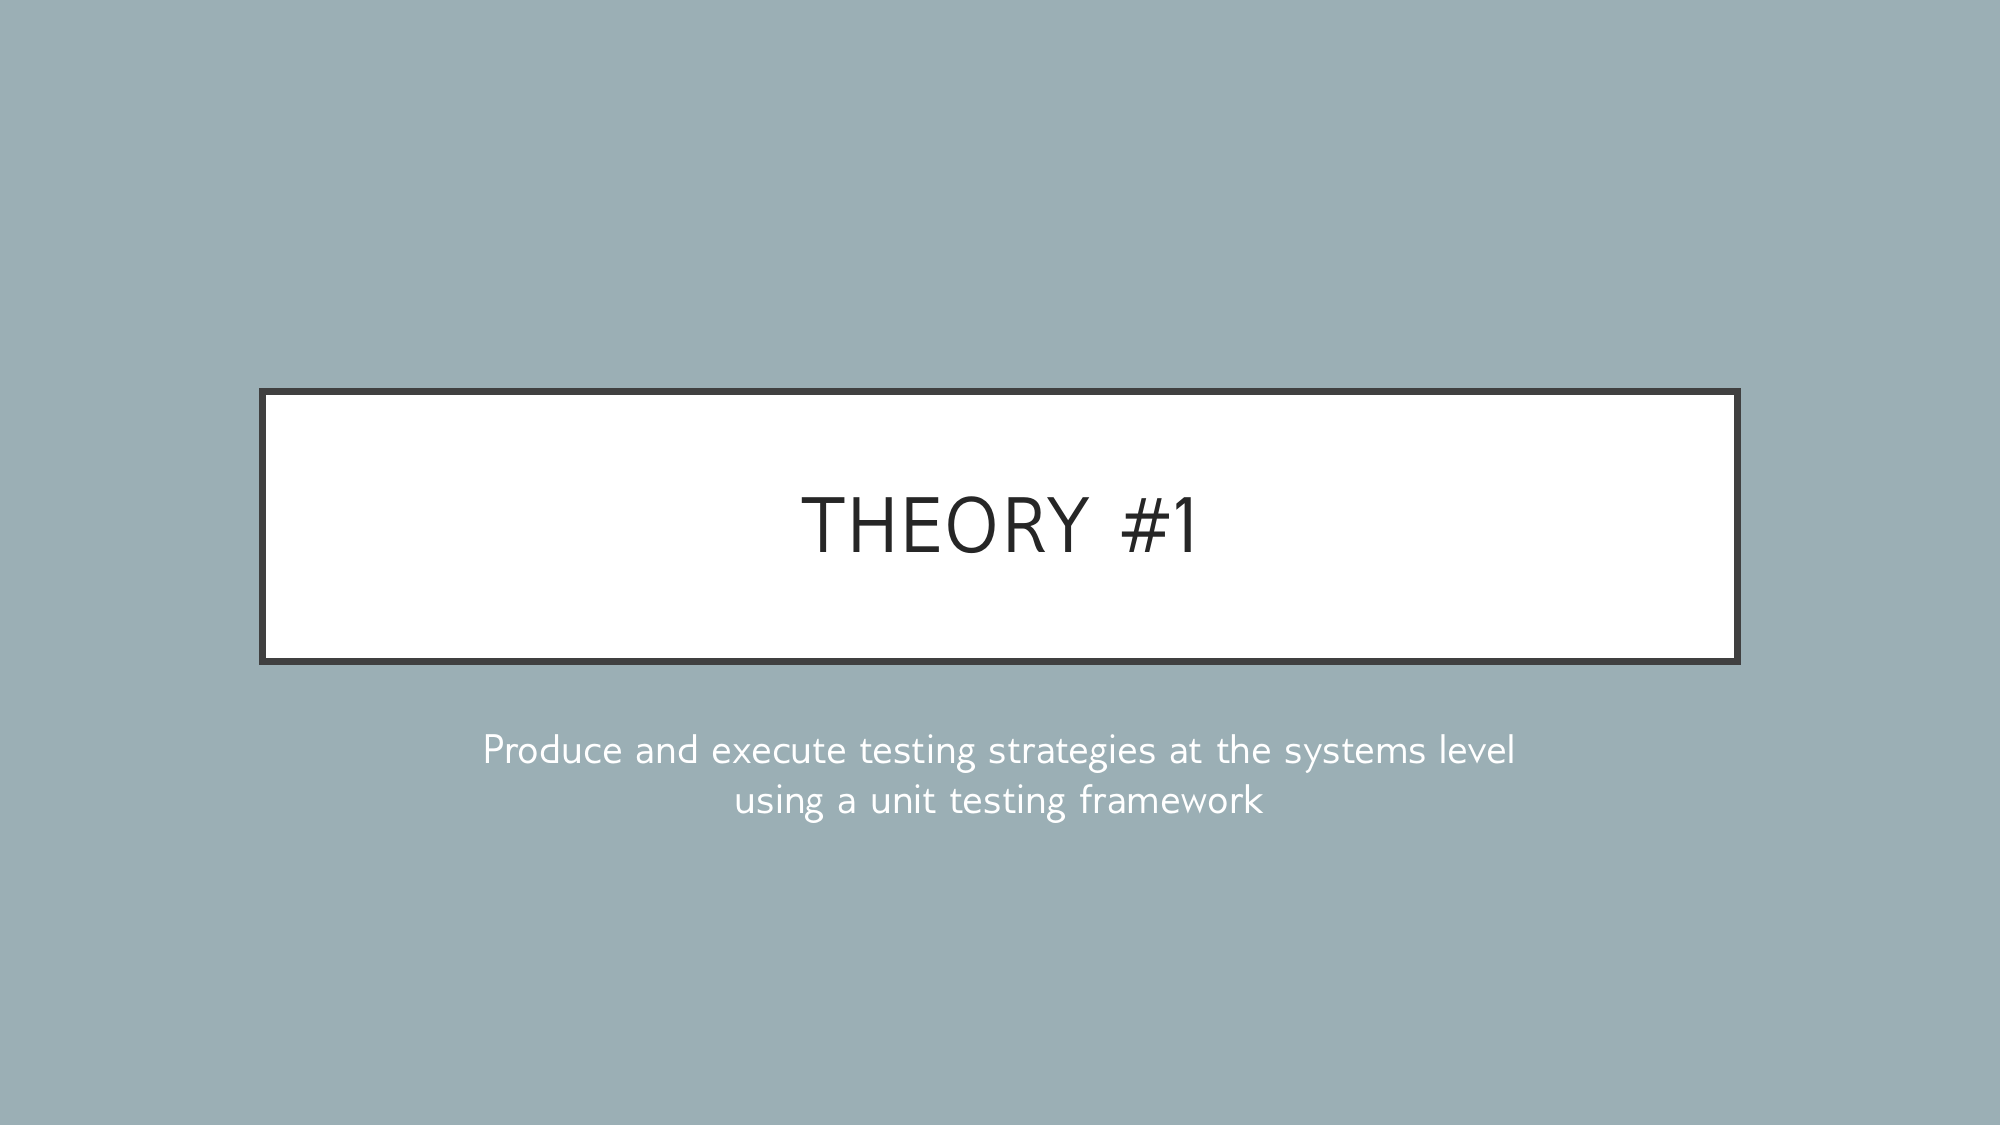

# Theory #1
Produce and execute testing strategies at the systems level using a unit testing framework